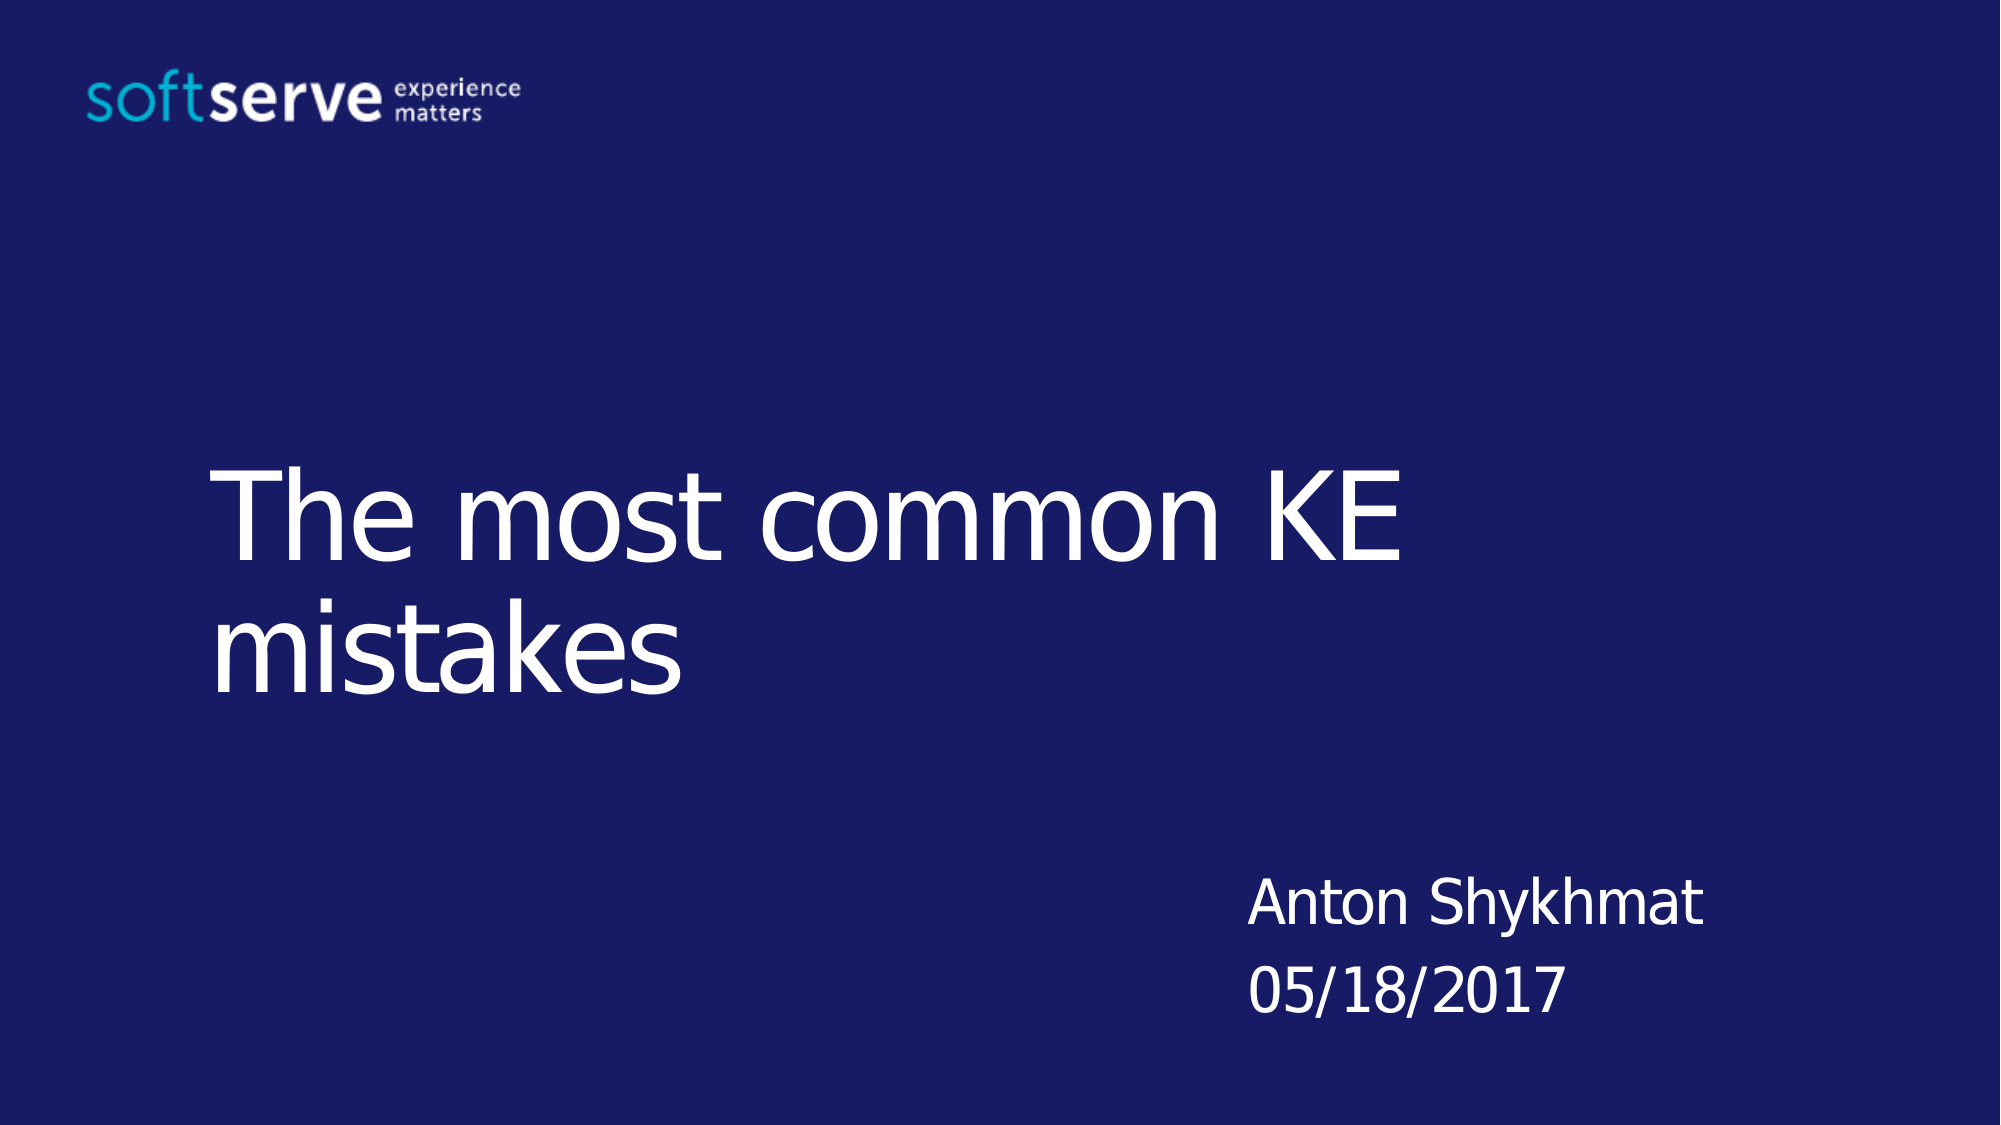

# The most common KE mistakes
Anton Shykhmat
05/18/2017